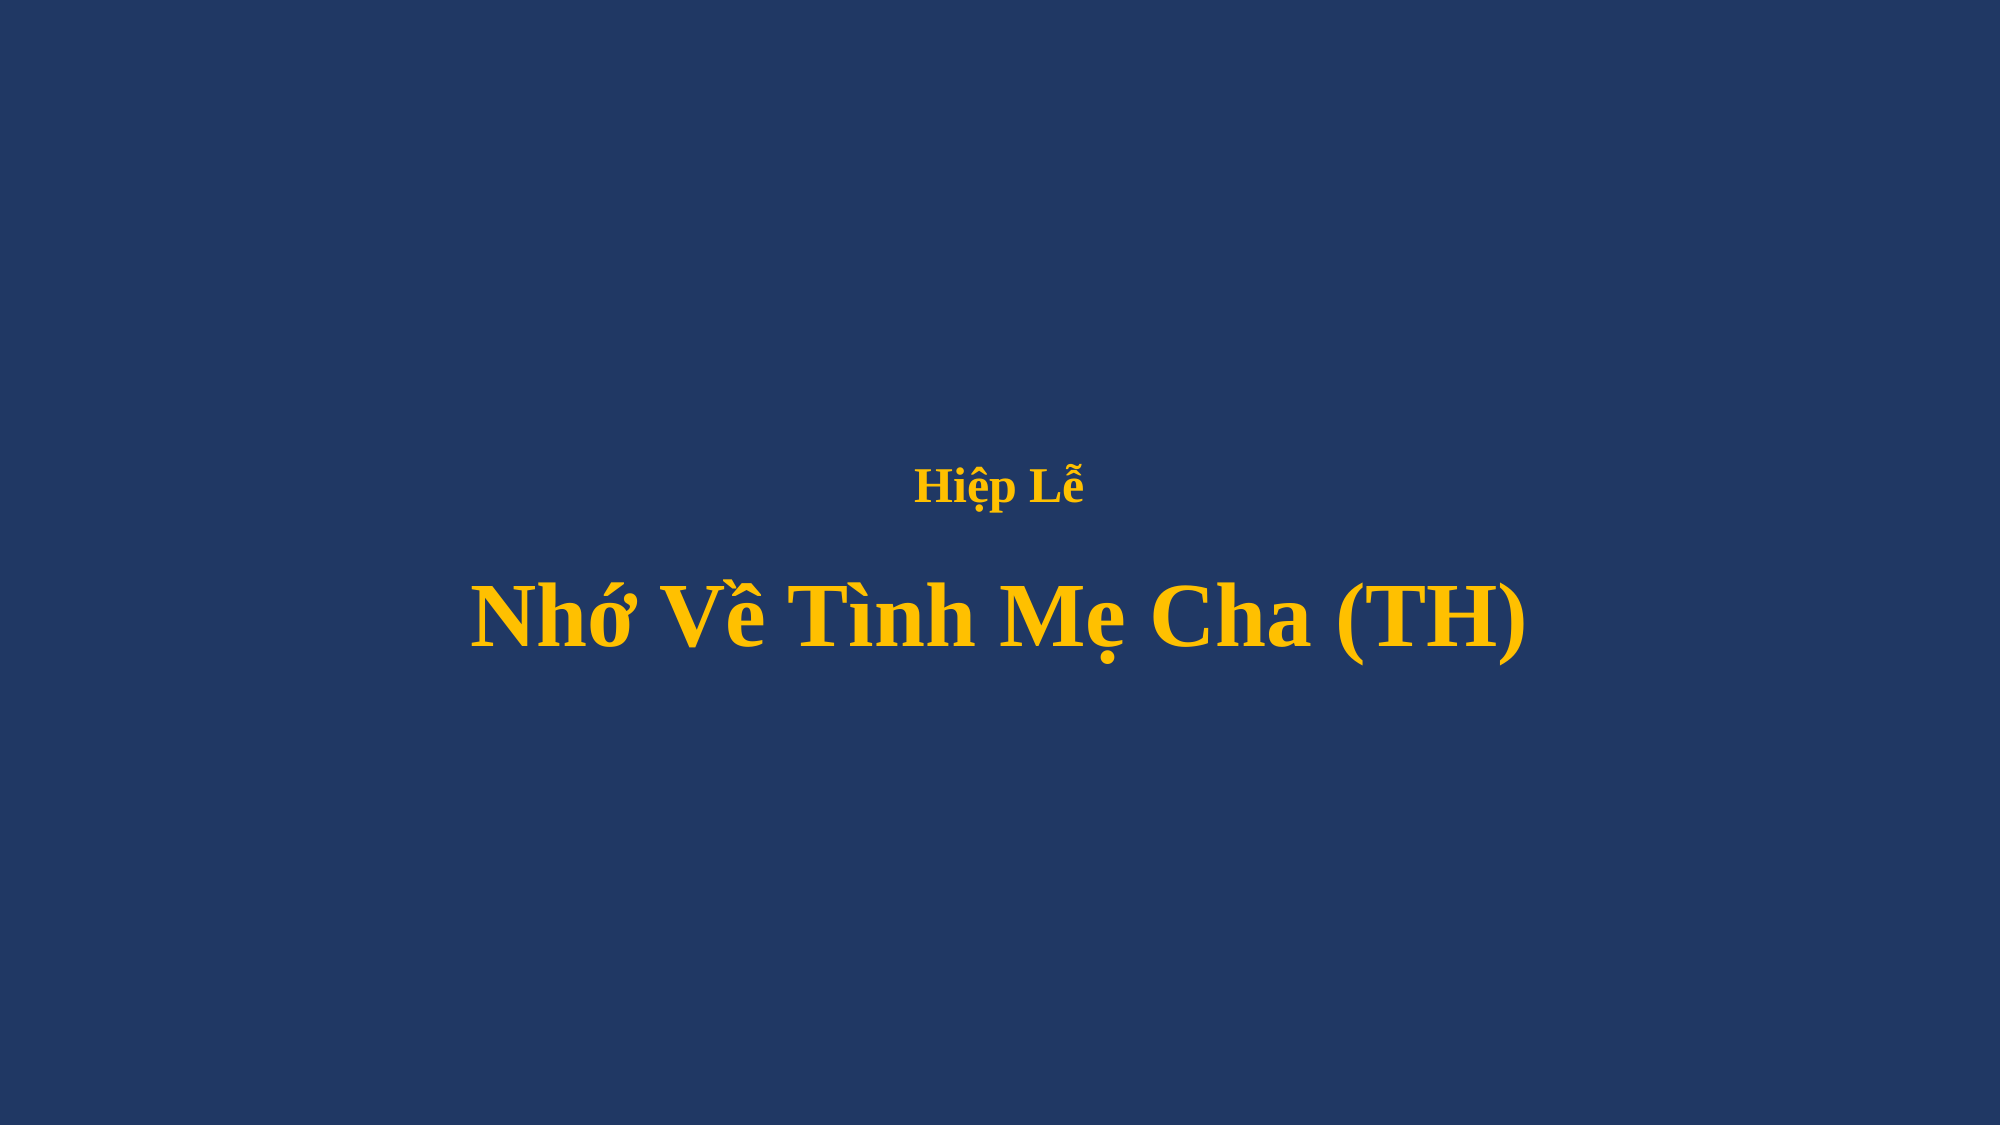

# Hiệp Lễ Nhớ Về Tình Mẹ Cha (TH)